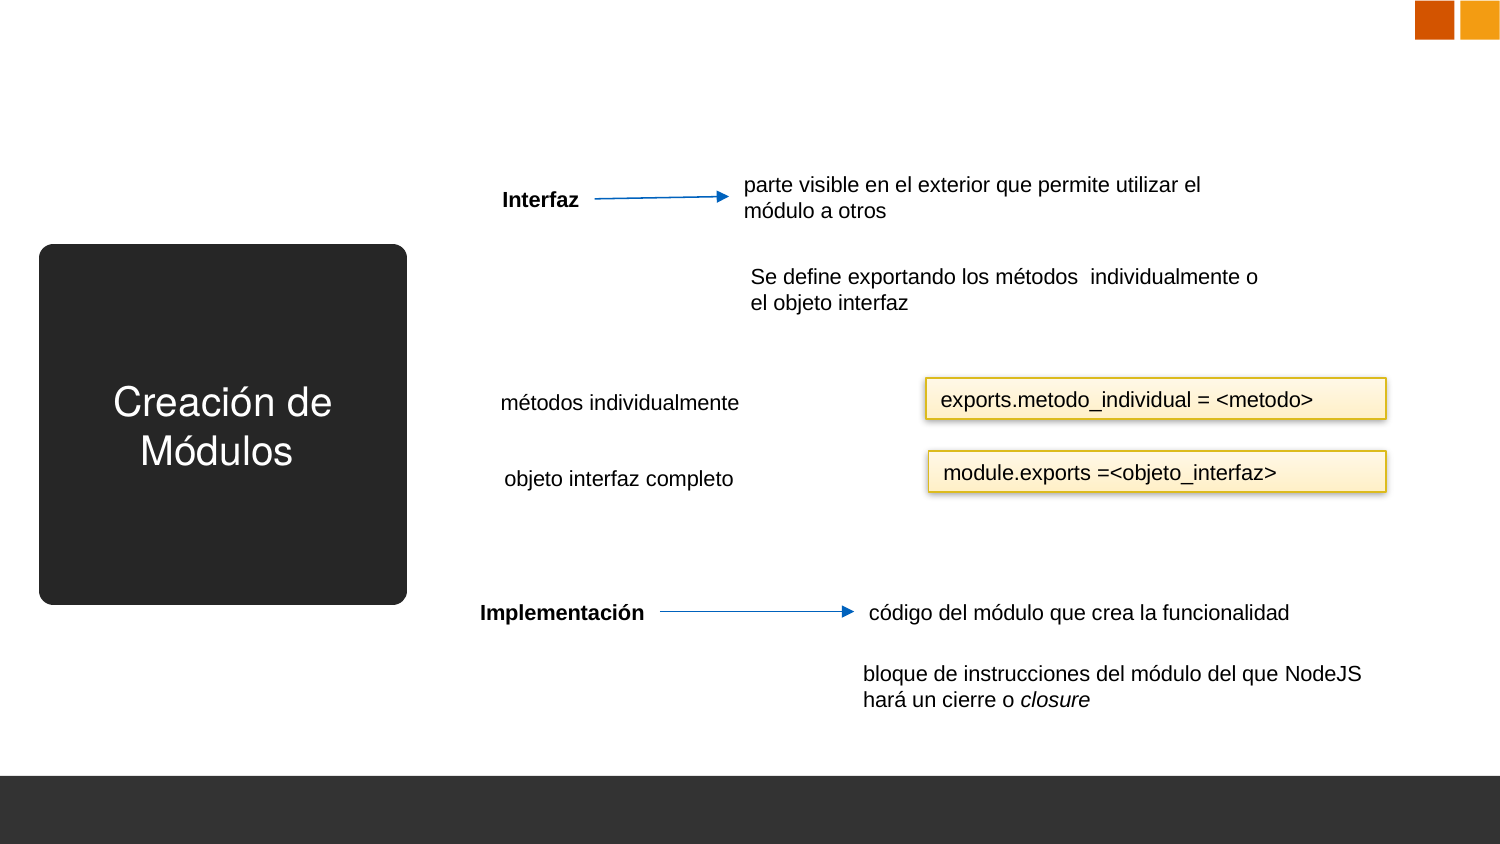

parte visible en el exterior que permite utilizar el módulo a otros
Interfaz
Se define exportando los métodos  individualmente o el objeto interfaz
Creación de Módulos
exports.metodo_individual = <metodo>
métodos individualmente
module.exports =<objeto_interfaz>
objeto interfaz completo
Implementación
código del módulo que crea la funcionalidad
bloque de instrucciones del módulo del que NodeJS hará un cierre o closure